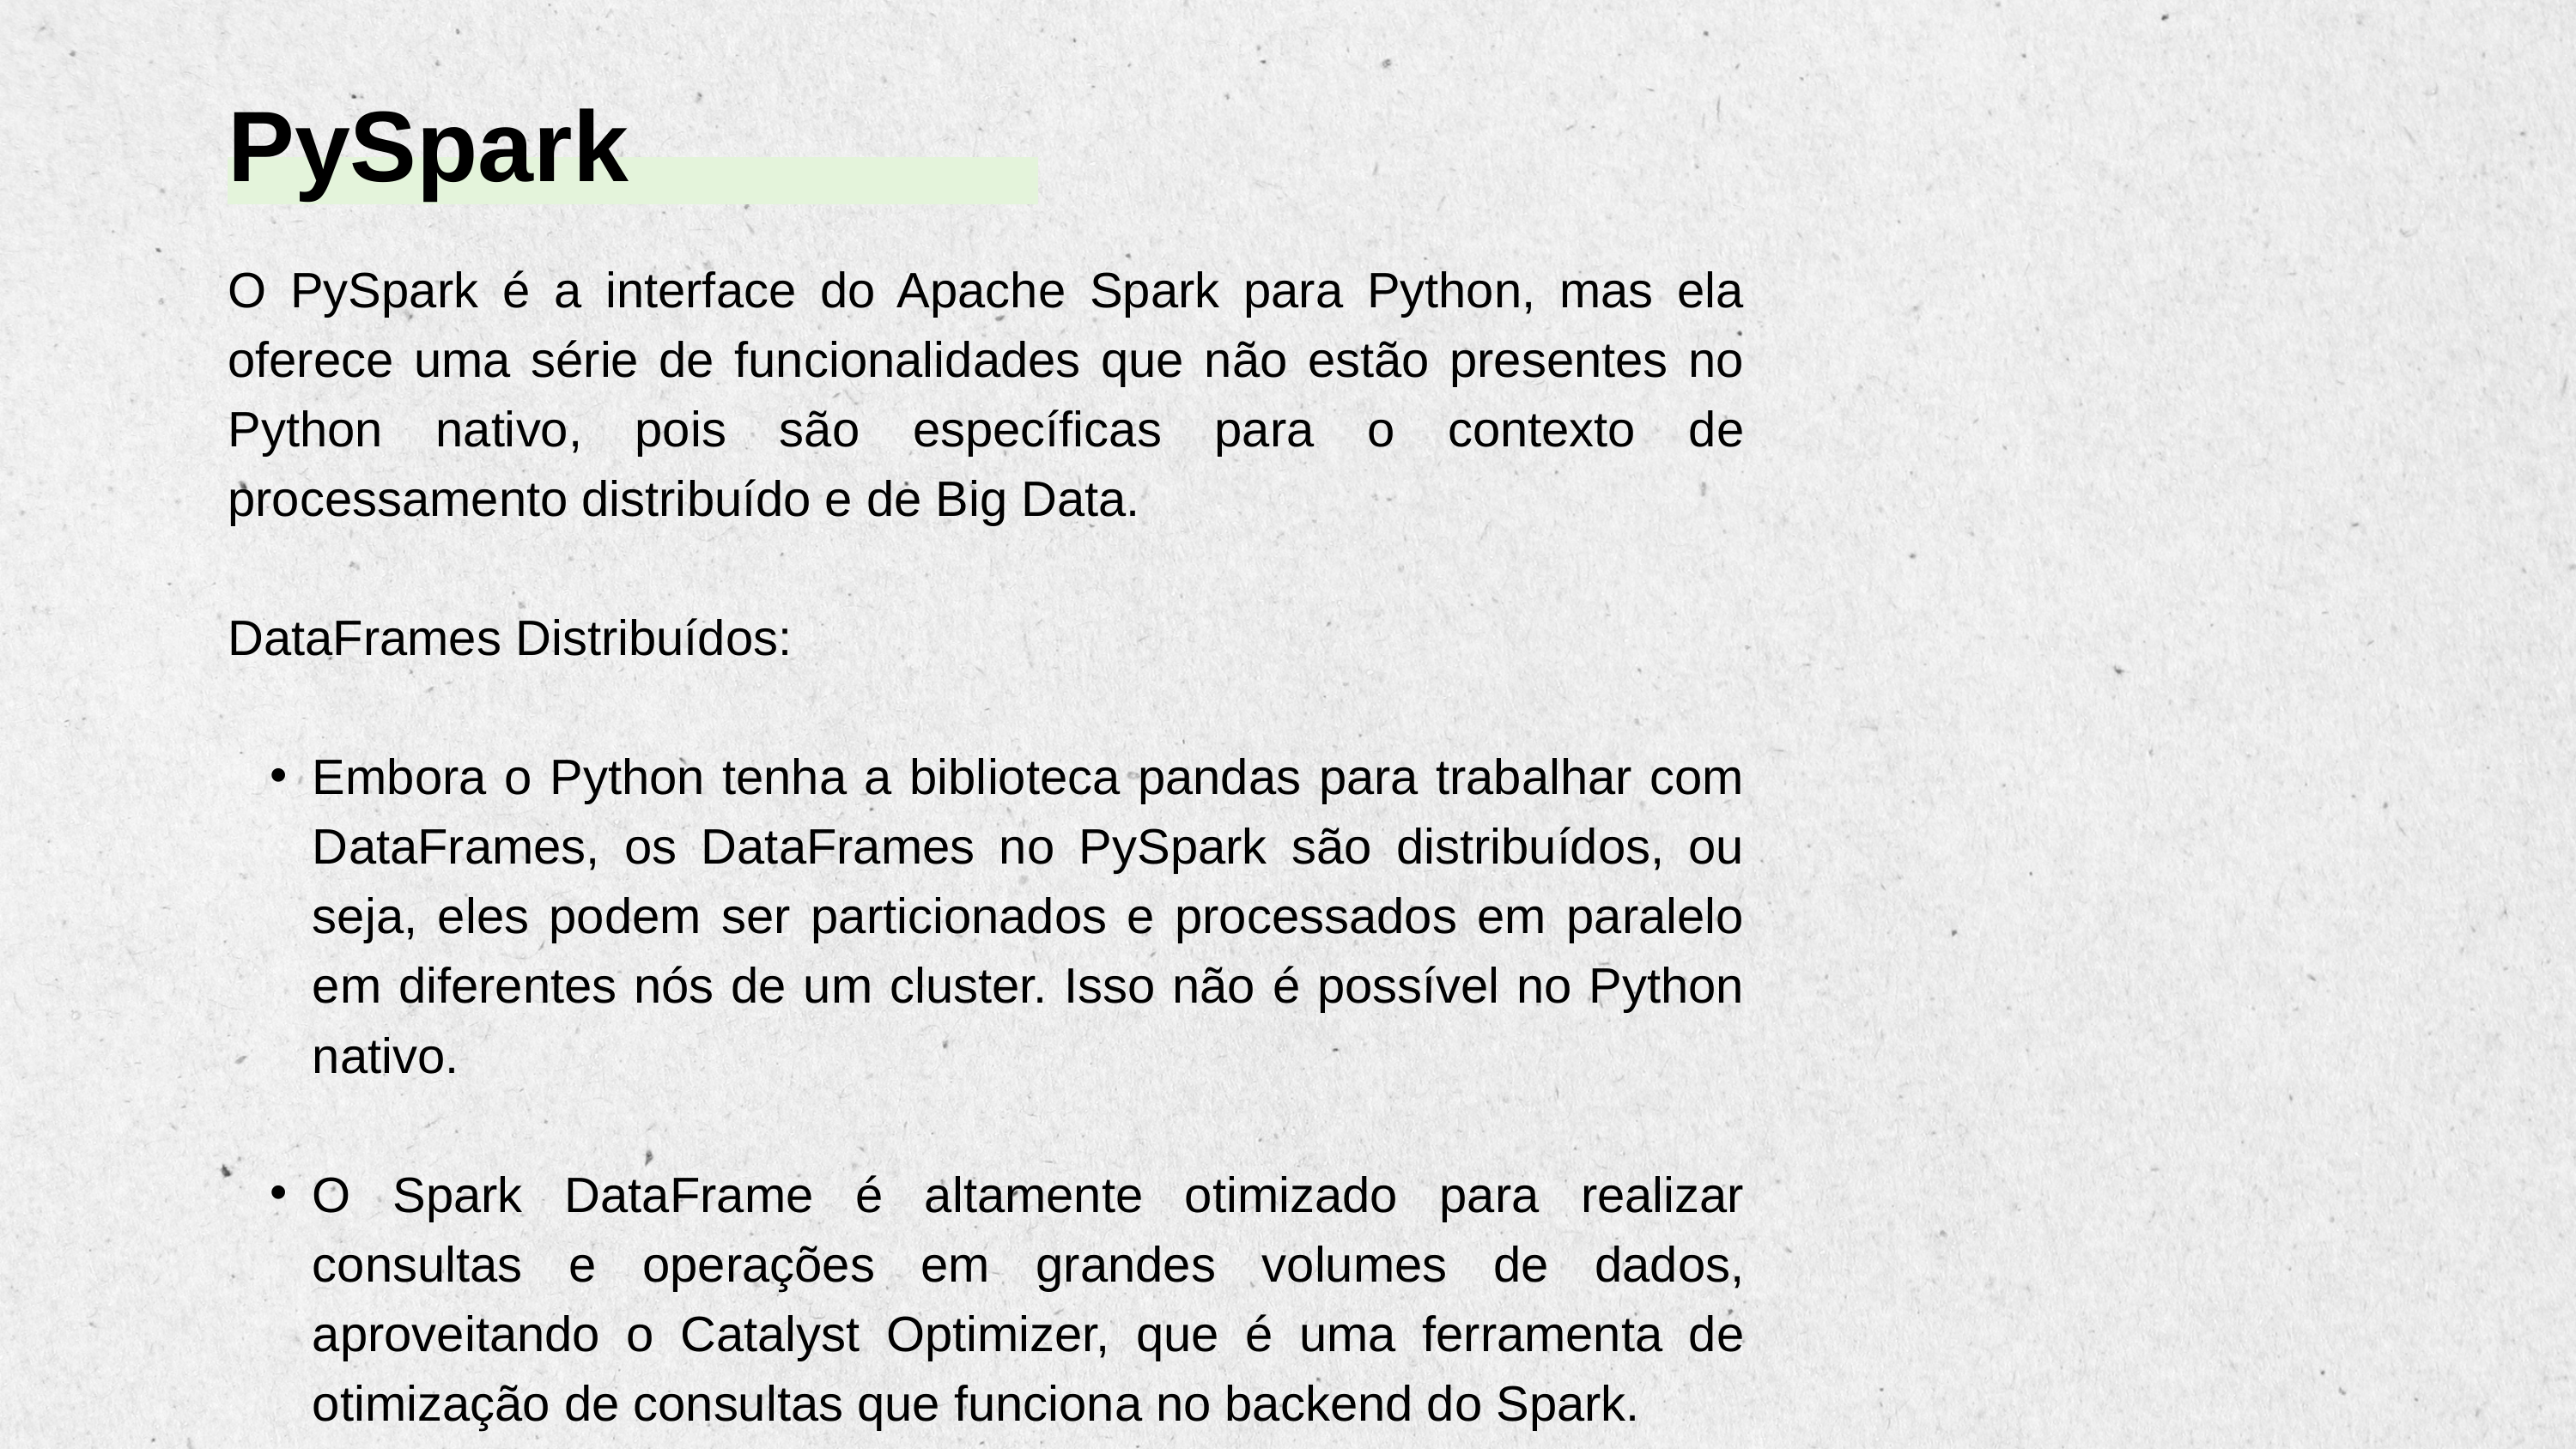

PySpark

O PySpark é a interface do Apache Spark para Python, mas ela oferece uma série de funcionalidades que não estão presentes no Python nativo, pois são específicas para o contexto de processamento distribuído e de Big Data.

DataFrames Distribuídos:

Embora o Python tenha a biblioteca pandas para trabalhar com DataFrames, os DataFrames no PySpark são distribuídos, ou seja, eles podem ser particionados e processados em paralelo em diferentes nós de um cluster. Isso não é possível no Python nativo.

O Spark DataFrame é altamente otimizado para realizar consultas e operações em grandes volumes de dados, aproveitando o Catalyst Optimizer, que é uma ferramenta de otimização de consultas que funciona no backend do Spark.